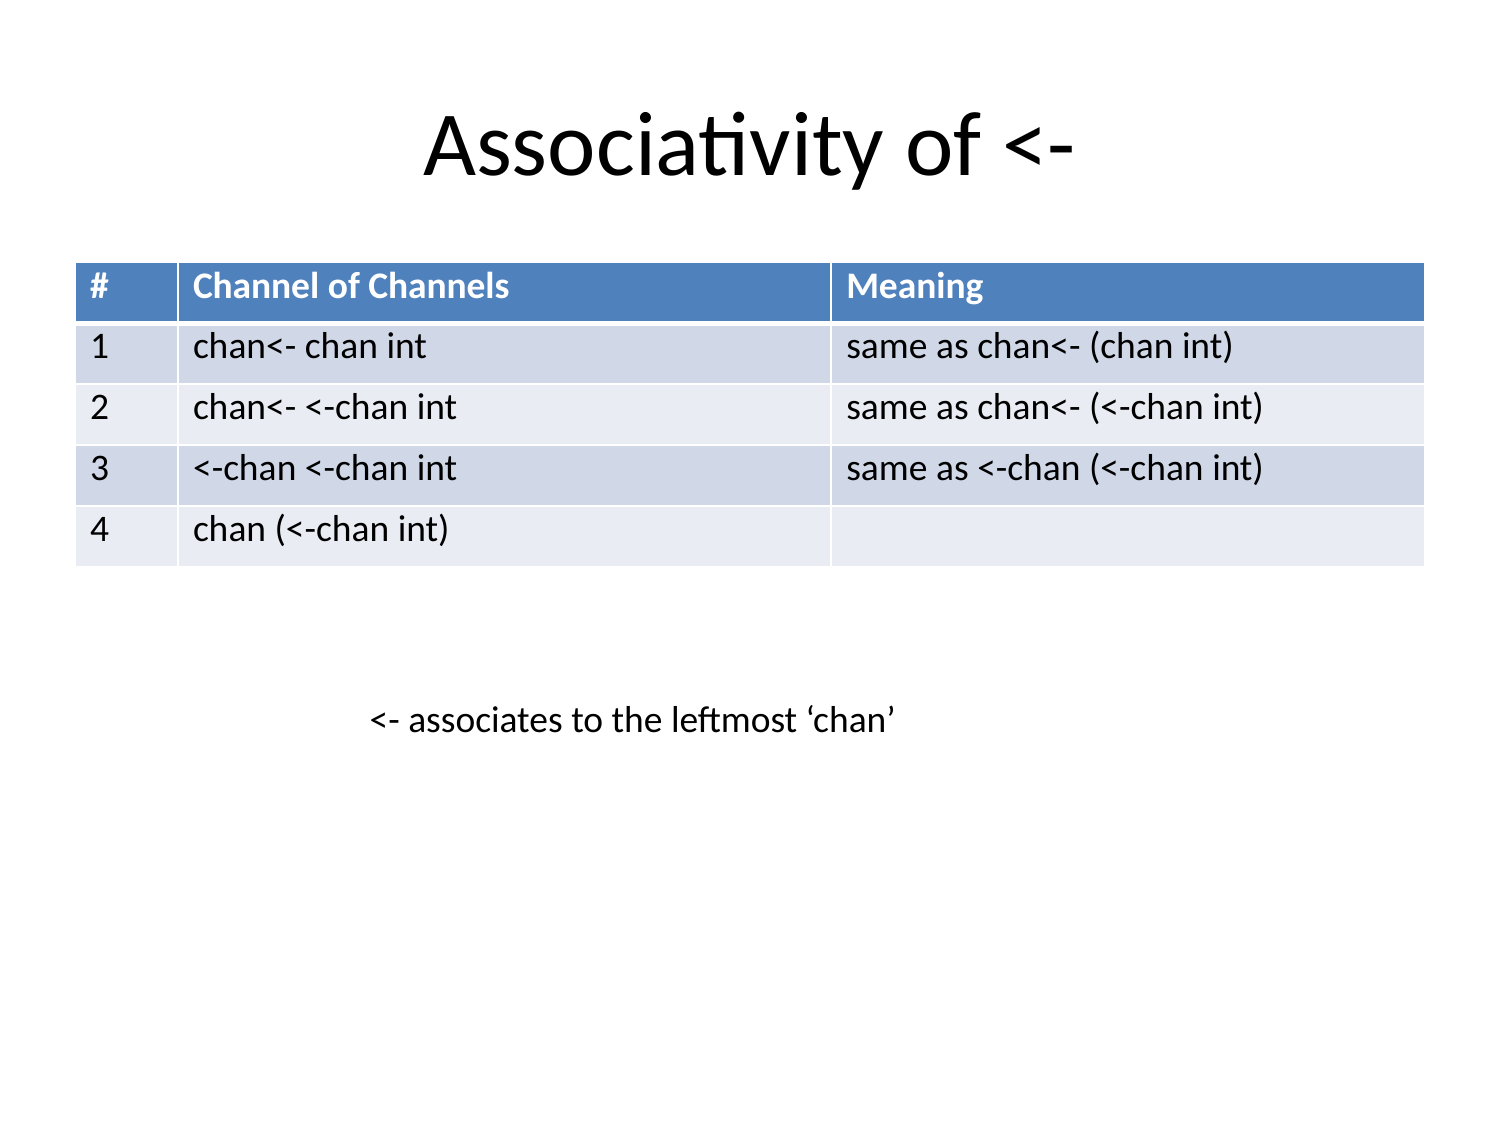

# Associativity of <-
| # | Channel of Channels | Meaning |
| --- | --- | --- |
| 1 | chan<- chan int | same as chan<- (chan int) |
| 2 | chan<- <-chan int | same as chan<- (<-chan int) |
| 3 | <-chan <-chan int | same as <-chan (<-chan int) |
| 4 | chan (<-chan int) |  |
<- associates to the leftmost ‘chan’